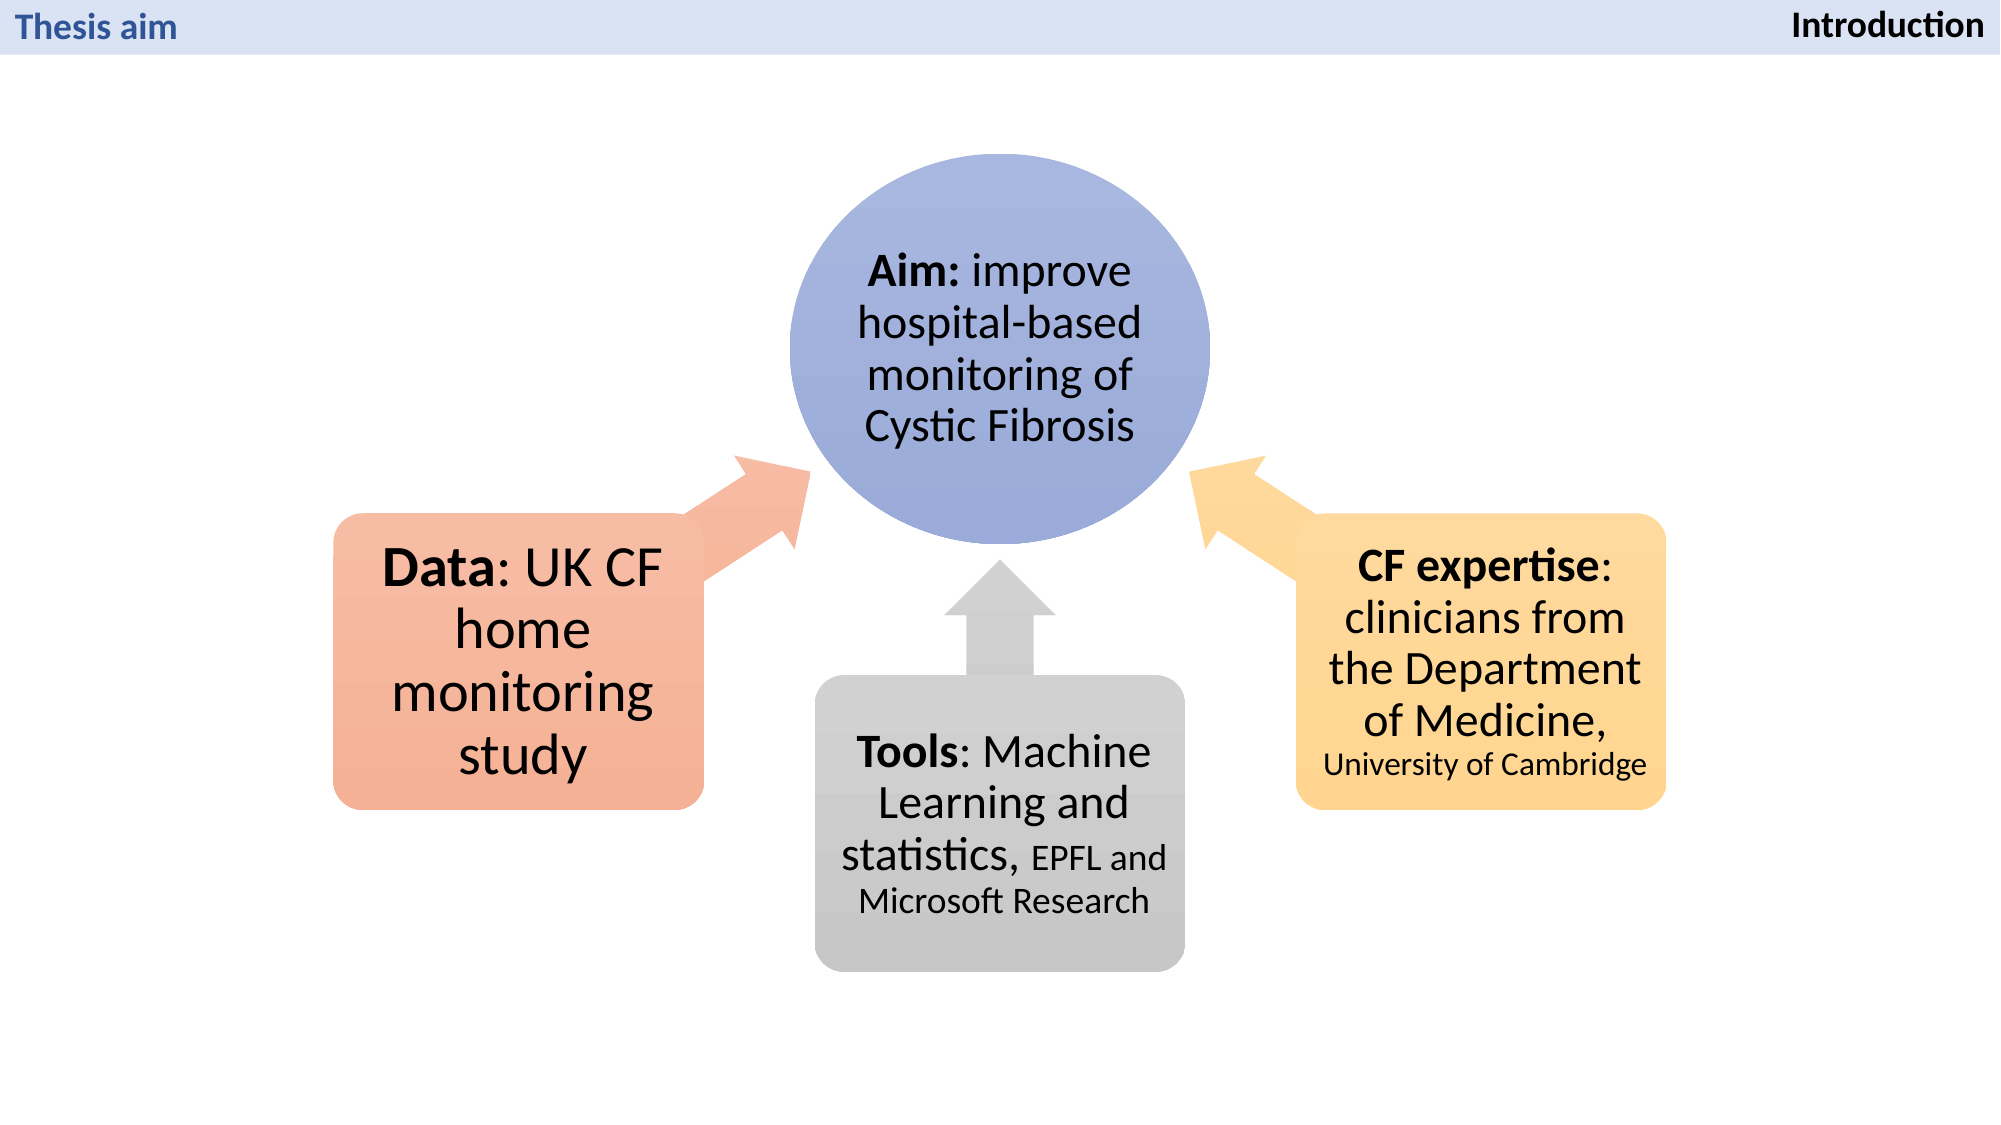

Introduction
Thesis aim
Aim: improve hospital-based monitoring of Cystic Fibrosis
Data: UK CF home monitoring study
Tools: Machine Learning and statistics, EPFL and Microsoft Research
CF expertise: clinicians from the Department of Medicine, University of Cambridge